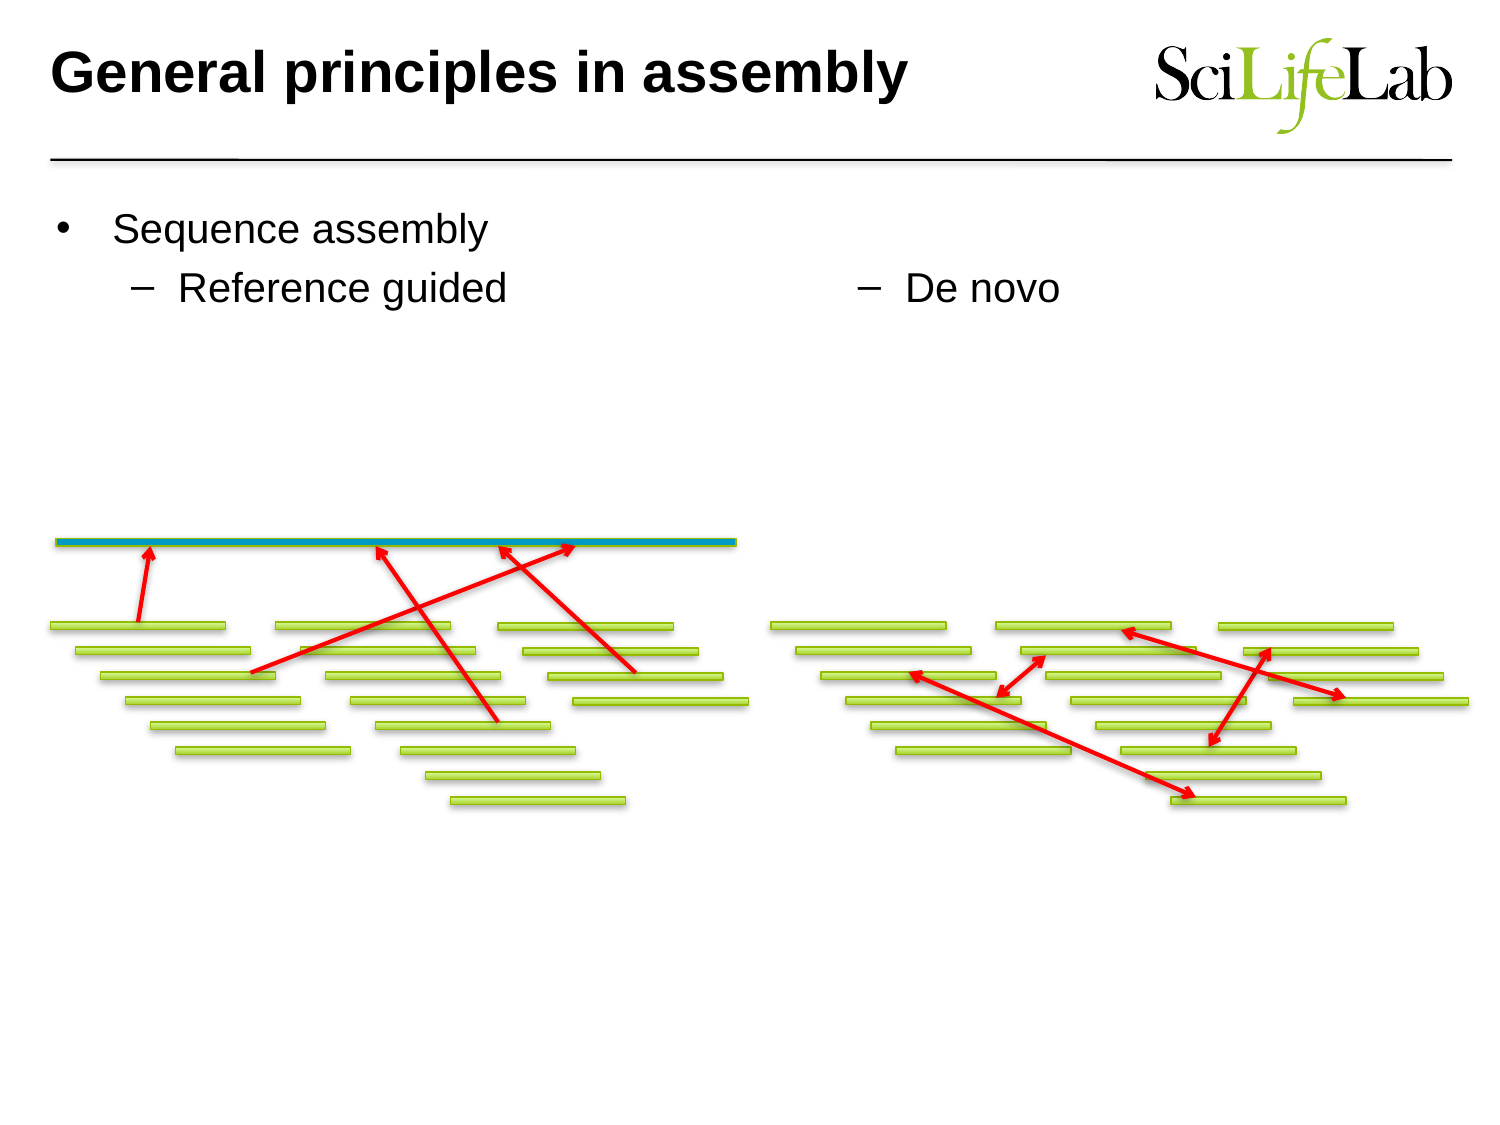

# General principles in assembly
Sequence assembly
Reference guided

De novo